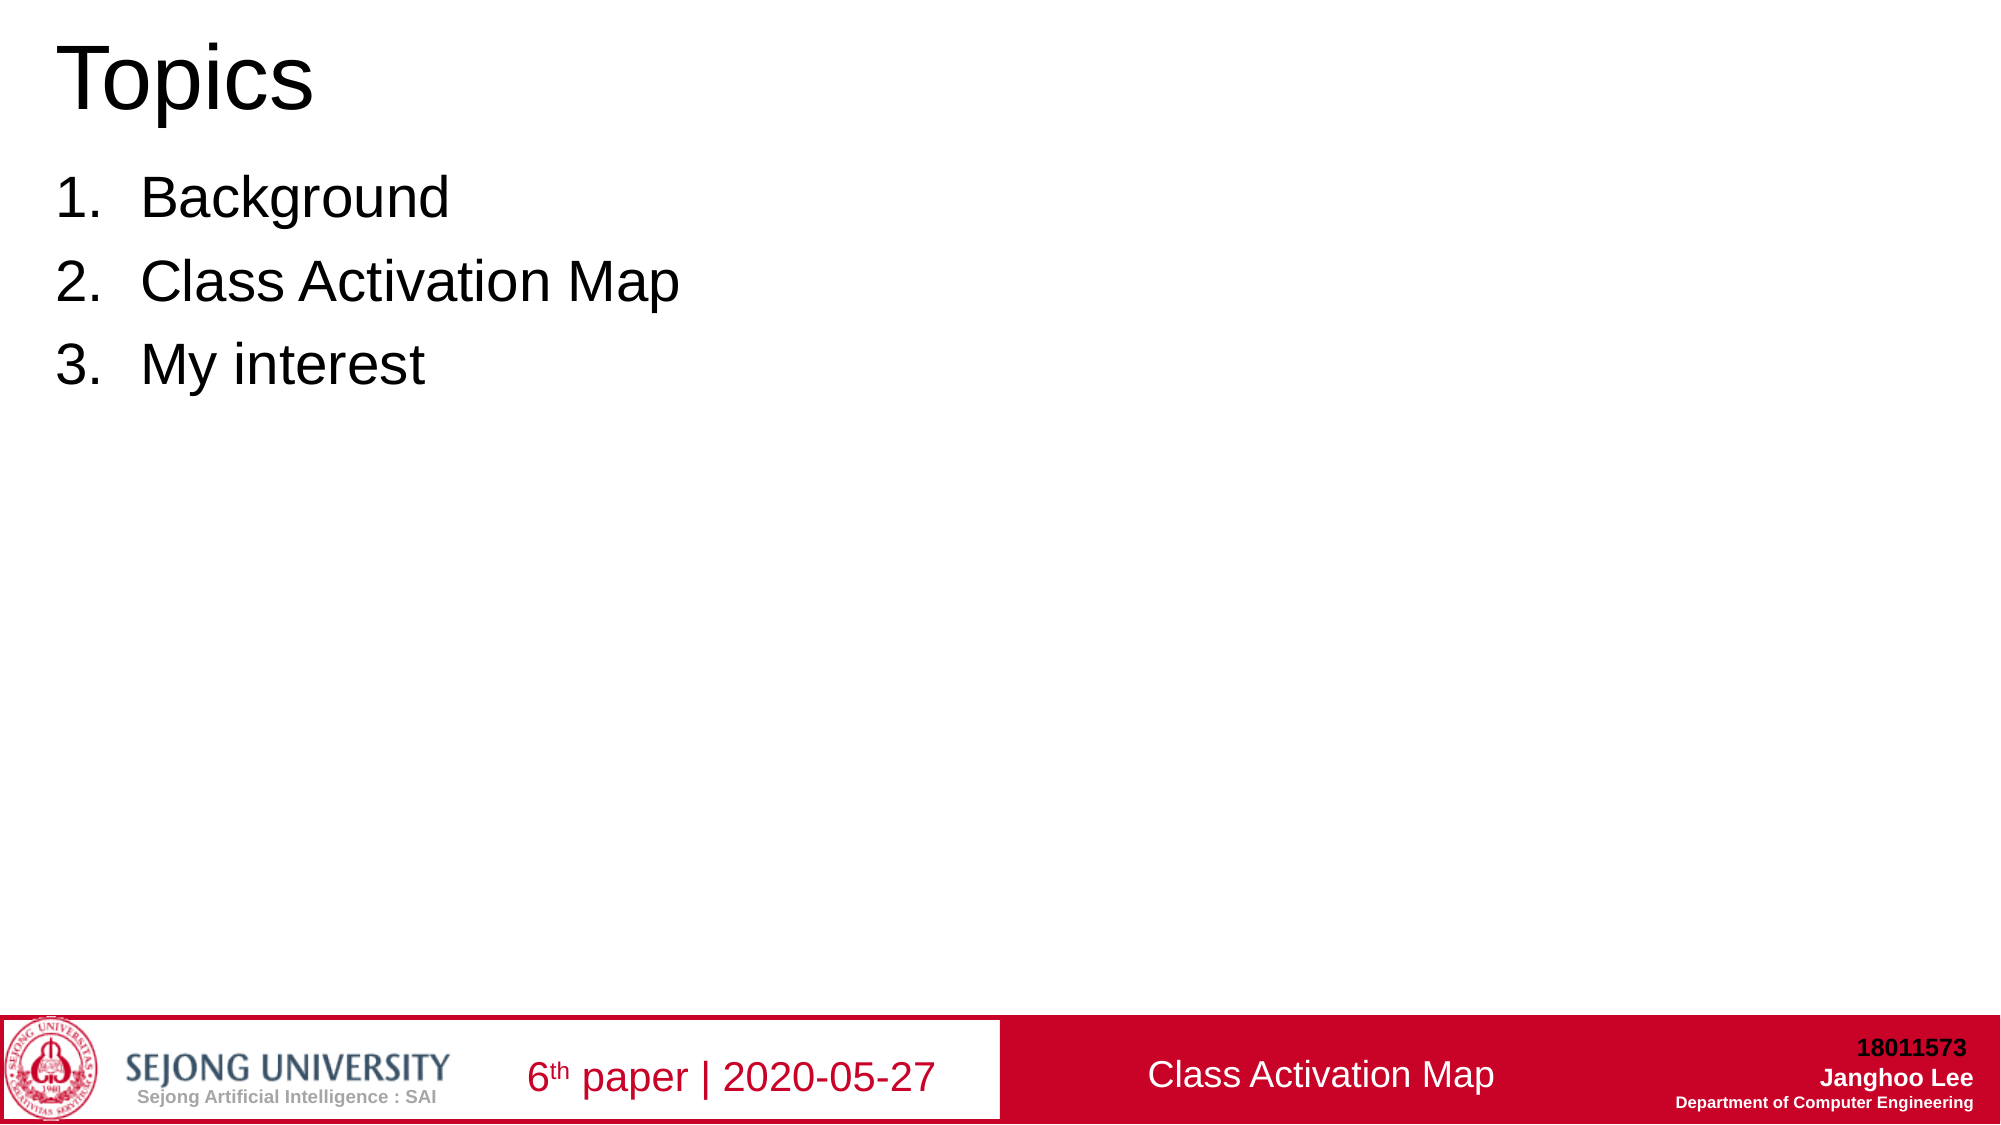

# Topics
Background
Class Activation Map
My interest